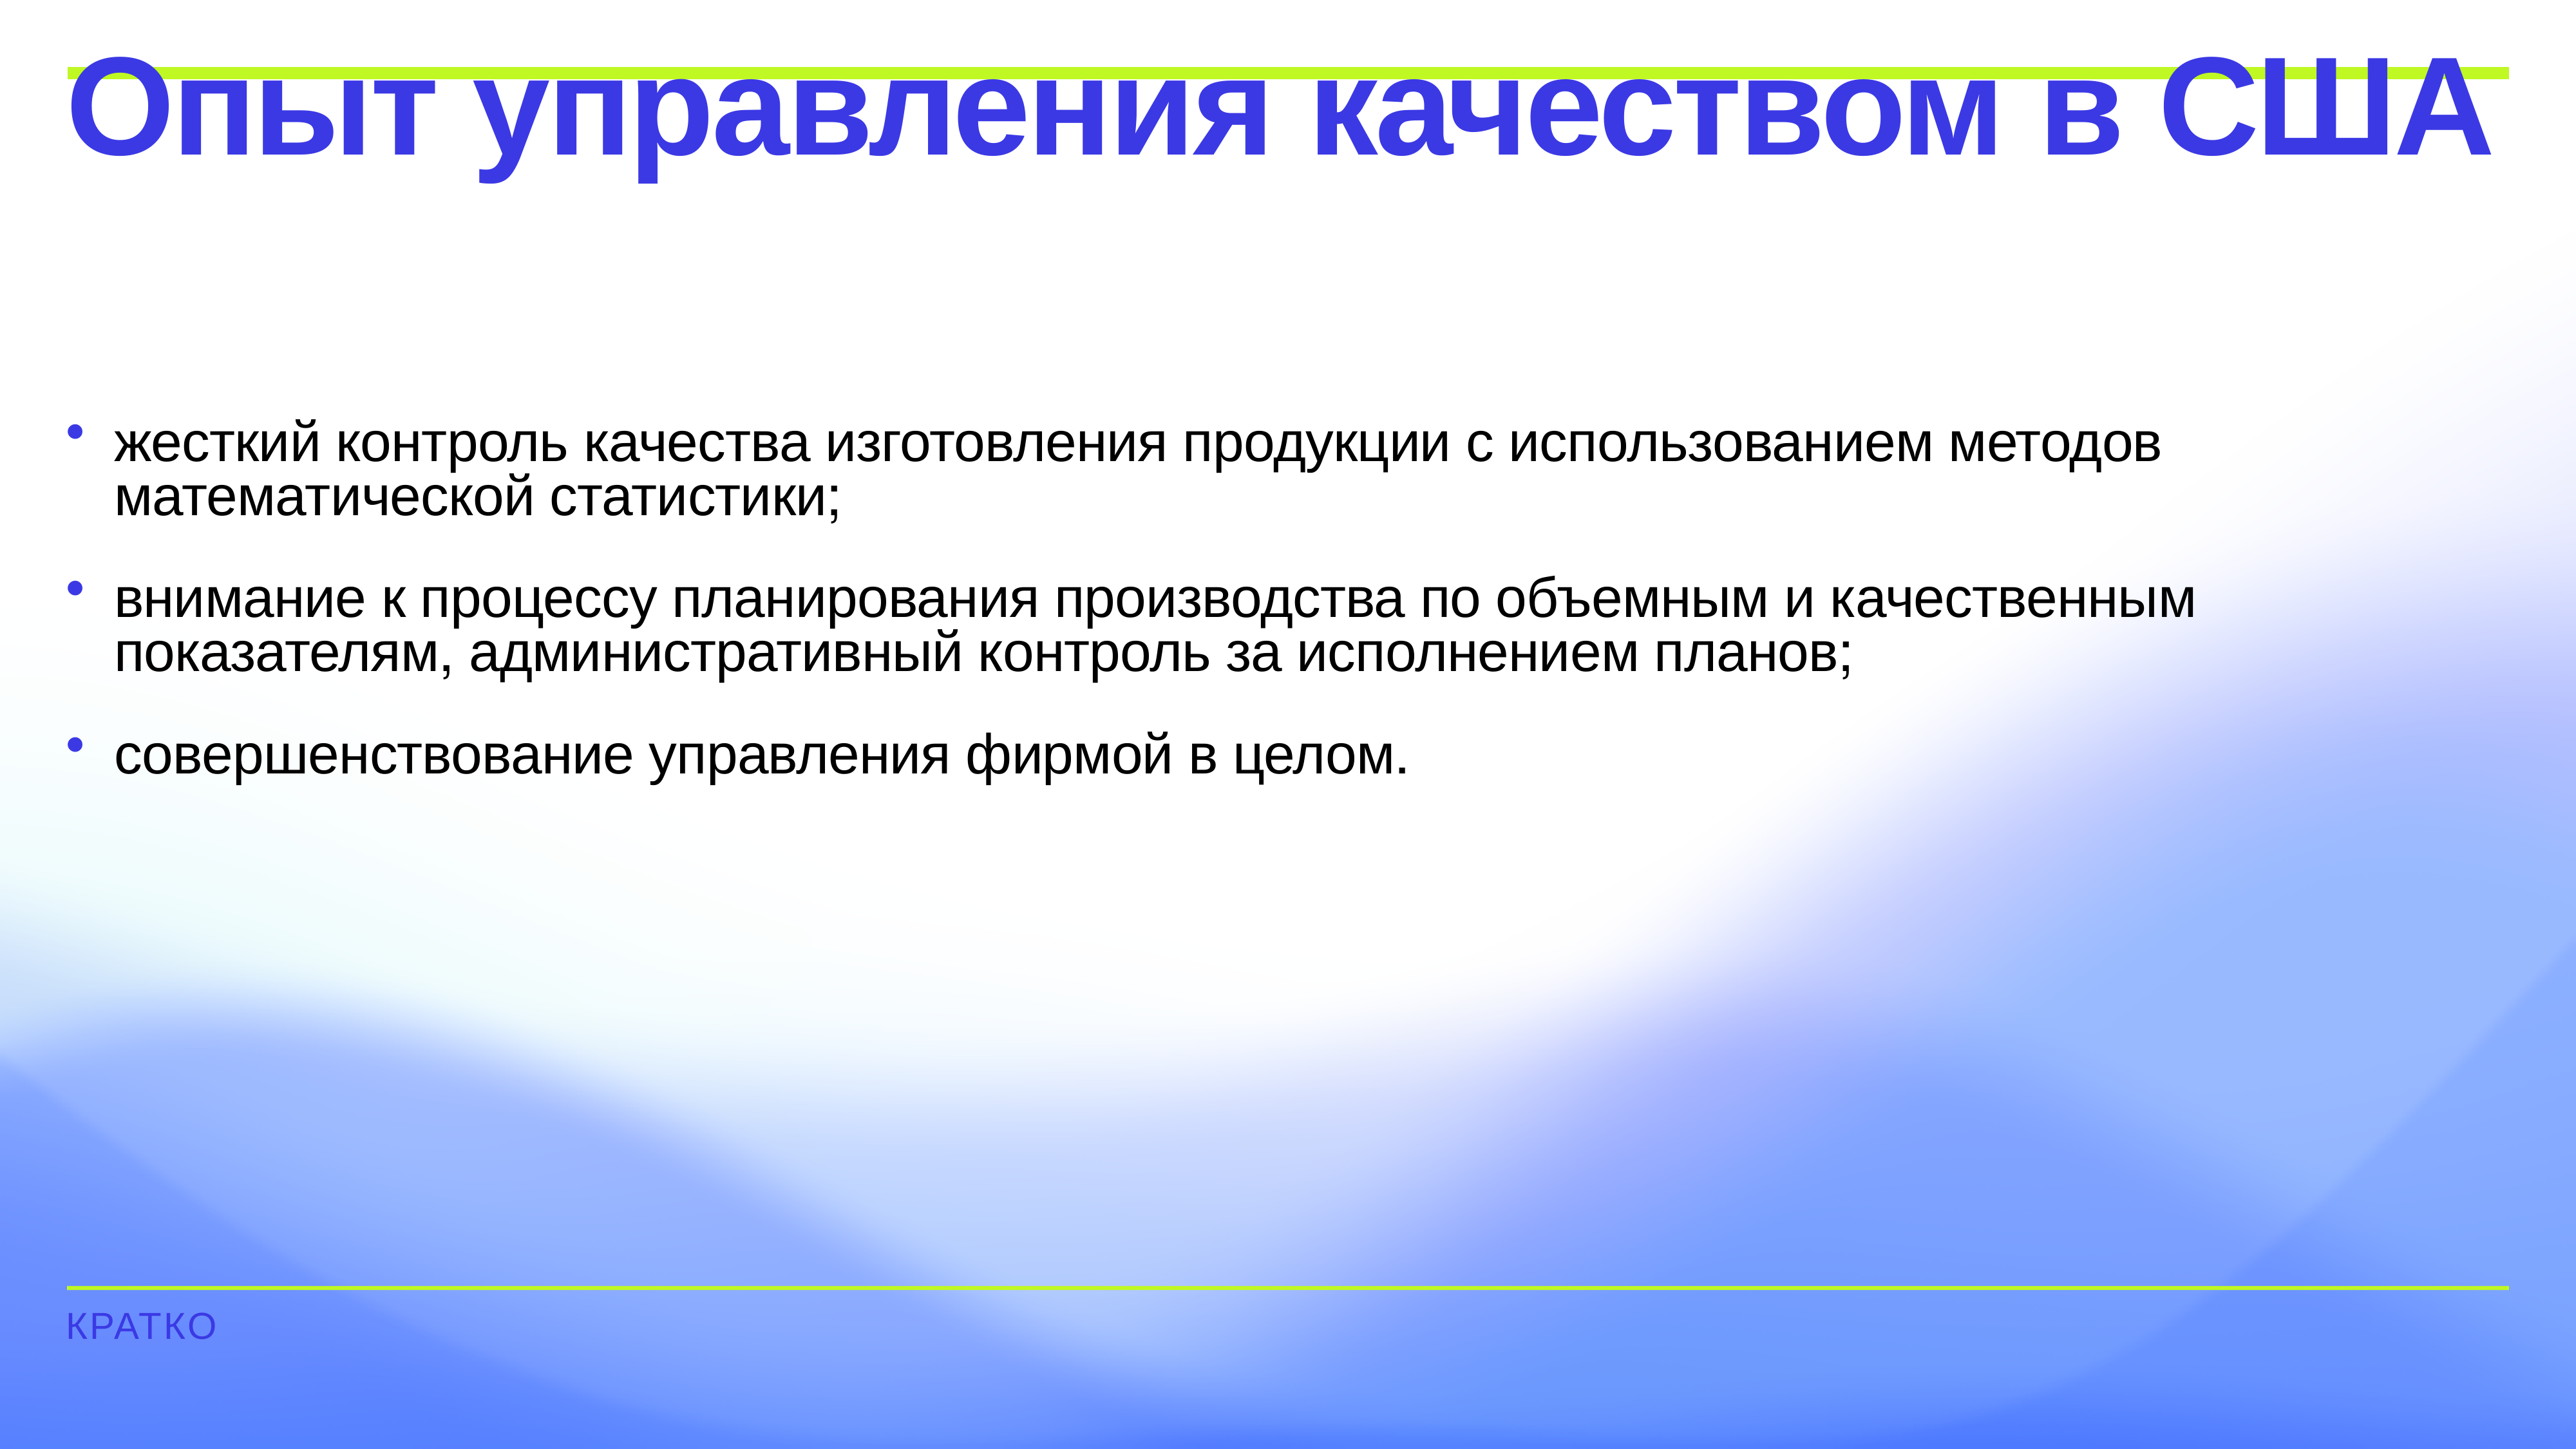

# Опыт управления качеством в США

жесткий контроль качества изготовления продукции с использованием методов математической статистики;
внимание к процессу планирования производства по объемным и качественным показателям, административный контроль за исполнением планов;
совершенствование управления фирмой в целом.
Кратко
18